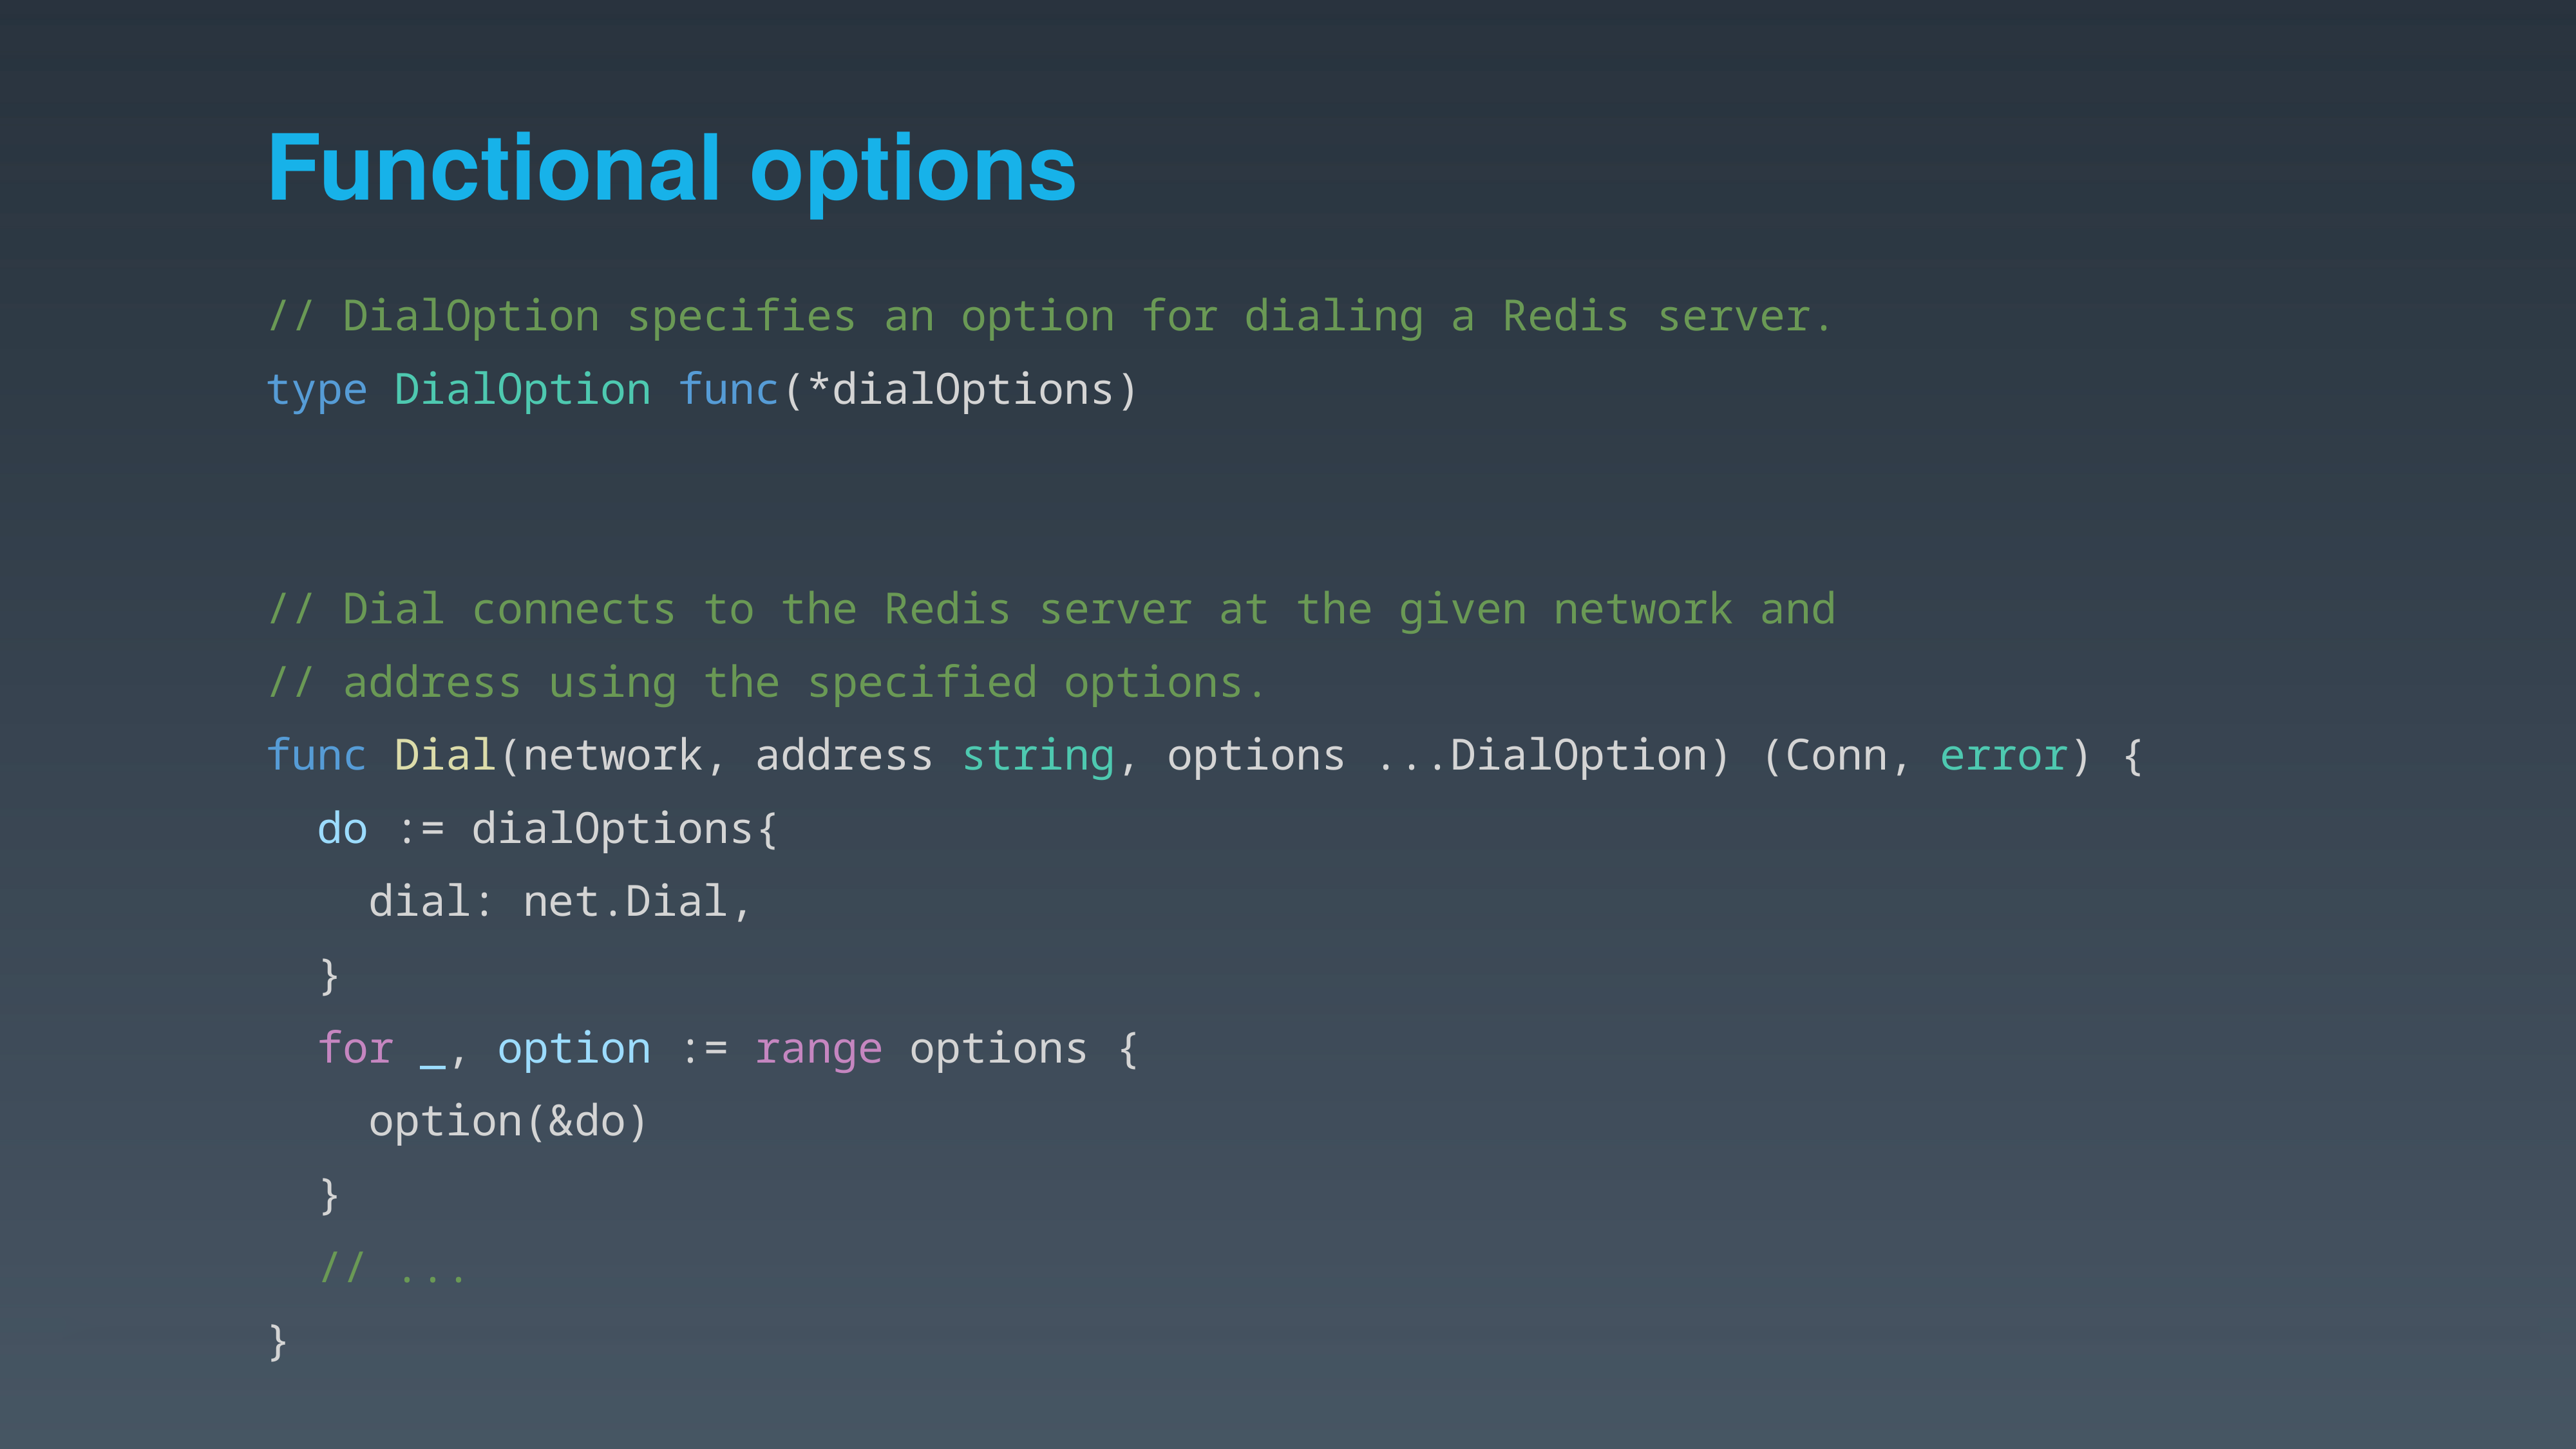

# Functional options
// DialOption specifies an option for dialing a Redis server.
type DialOption func(*dialOptions)

// Dial connects to the Redis server at the given network and
// address using the specified options.
func Dial(network, address string, options ...DialOption) (Conn, error) {
  do := dialOptions{
    dial: net.Dial,
  }
  for _, option := range options {
    option(&do)
  }
  // ...
}